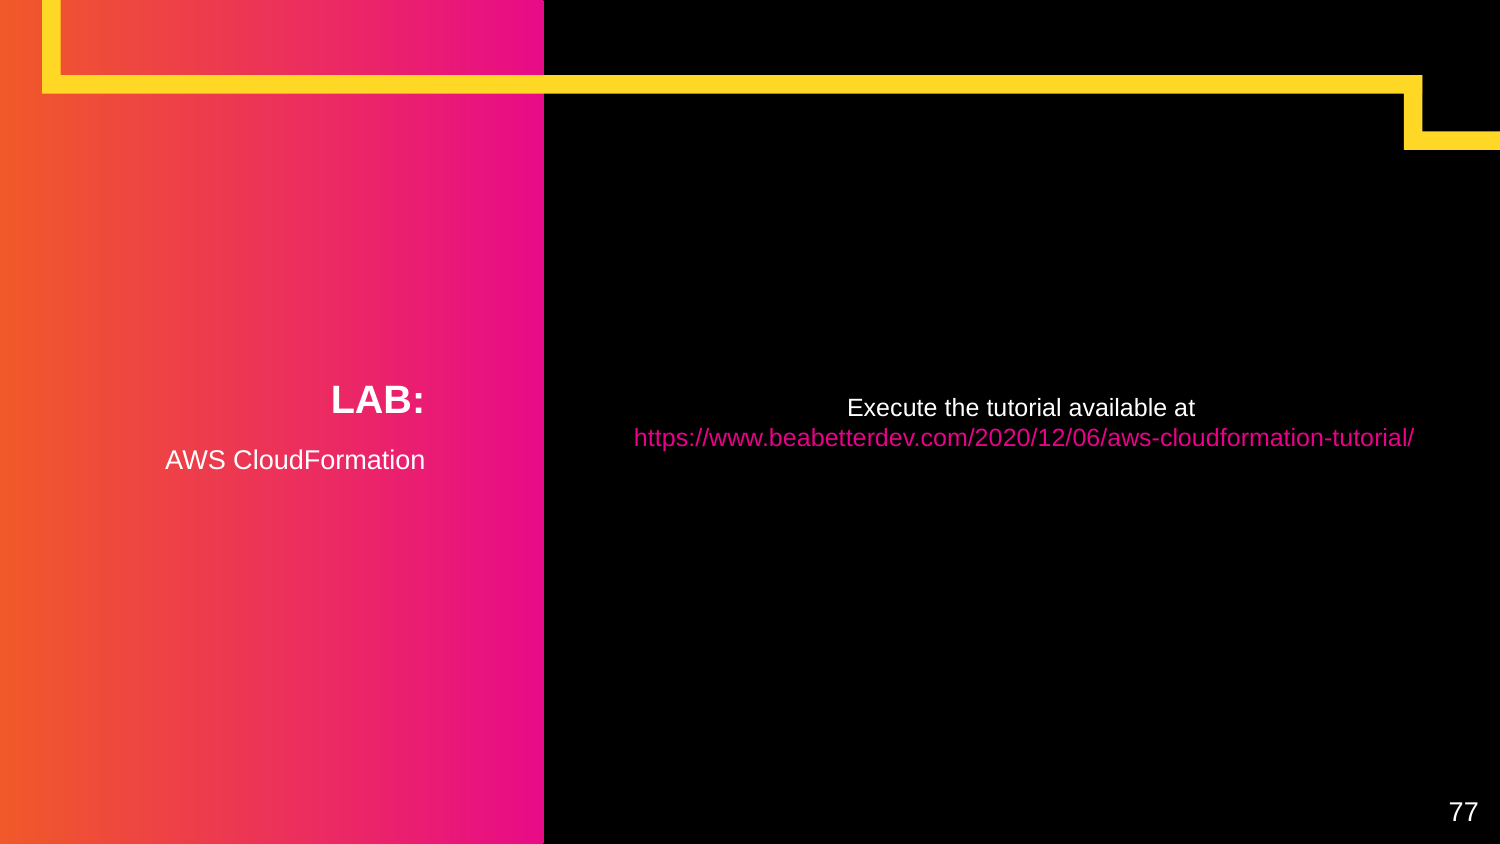

# LAB:
Execute the tutorial available at https://www.beabetterdev.com/2020/12/06/aws-cloudformation-tutorial/
AWS CloudFormation
77